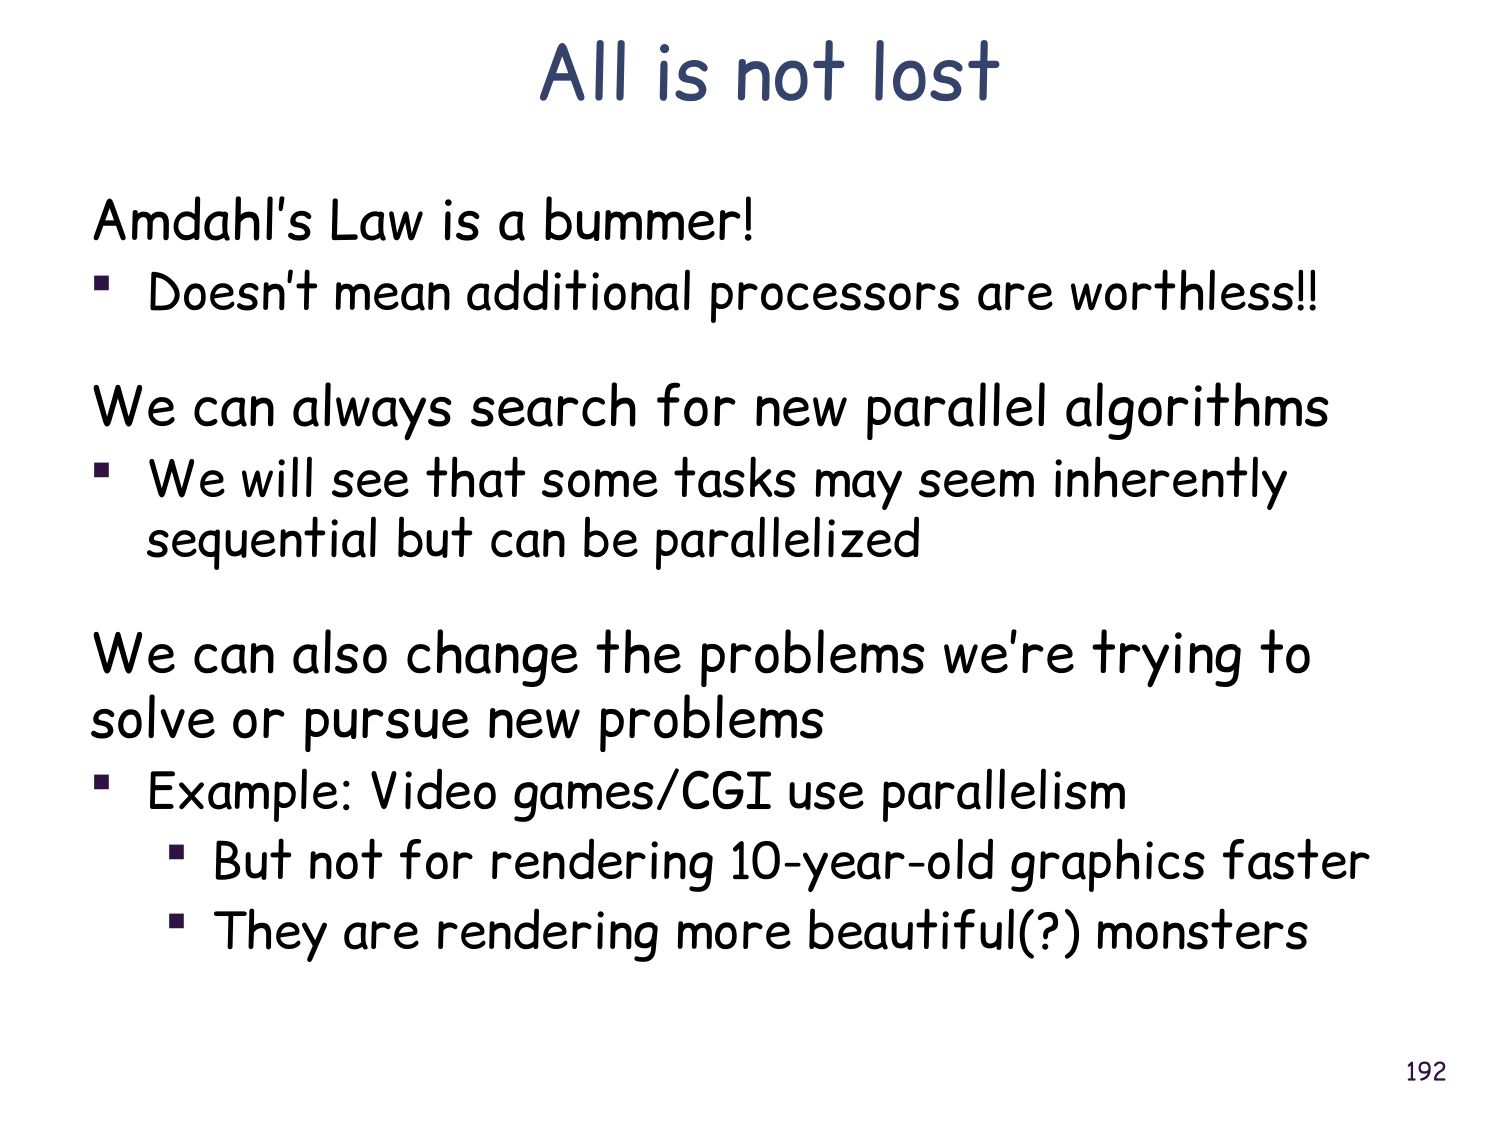

# All is not lost
Amdahl’s Law is a bummer!
Doesn’t mean additional processors are worthless!!

We can always search for new parallel algorithms
We will see that some tasks may seem inherently sequential but can be parallelized

We can also change the problems we’re trying to solve or pursue new problems
Example: Video games/CGI use parallelism
But not for rendering 10-year-old graphics faster
They are rendering more beautiful(?) monsters
192